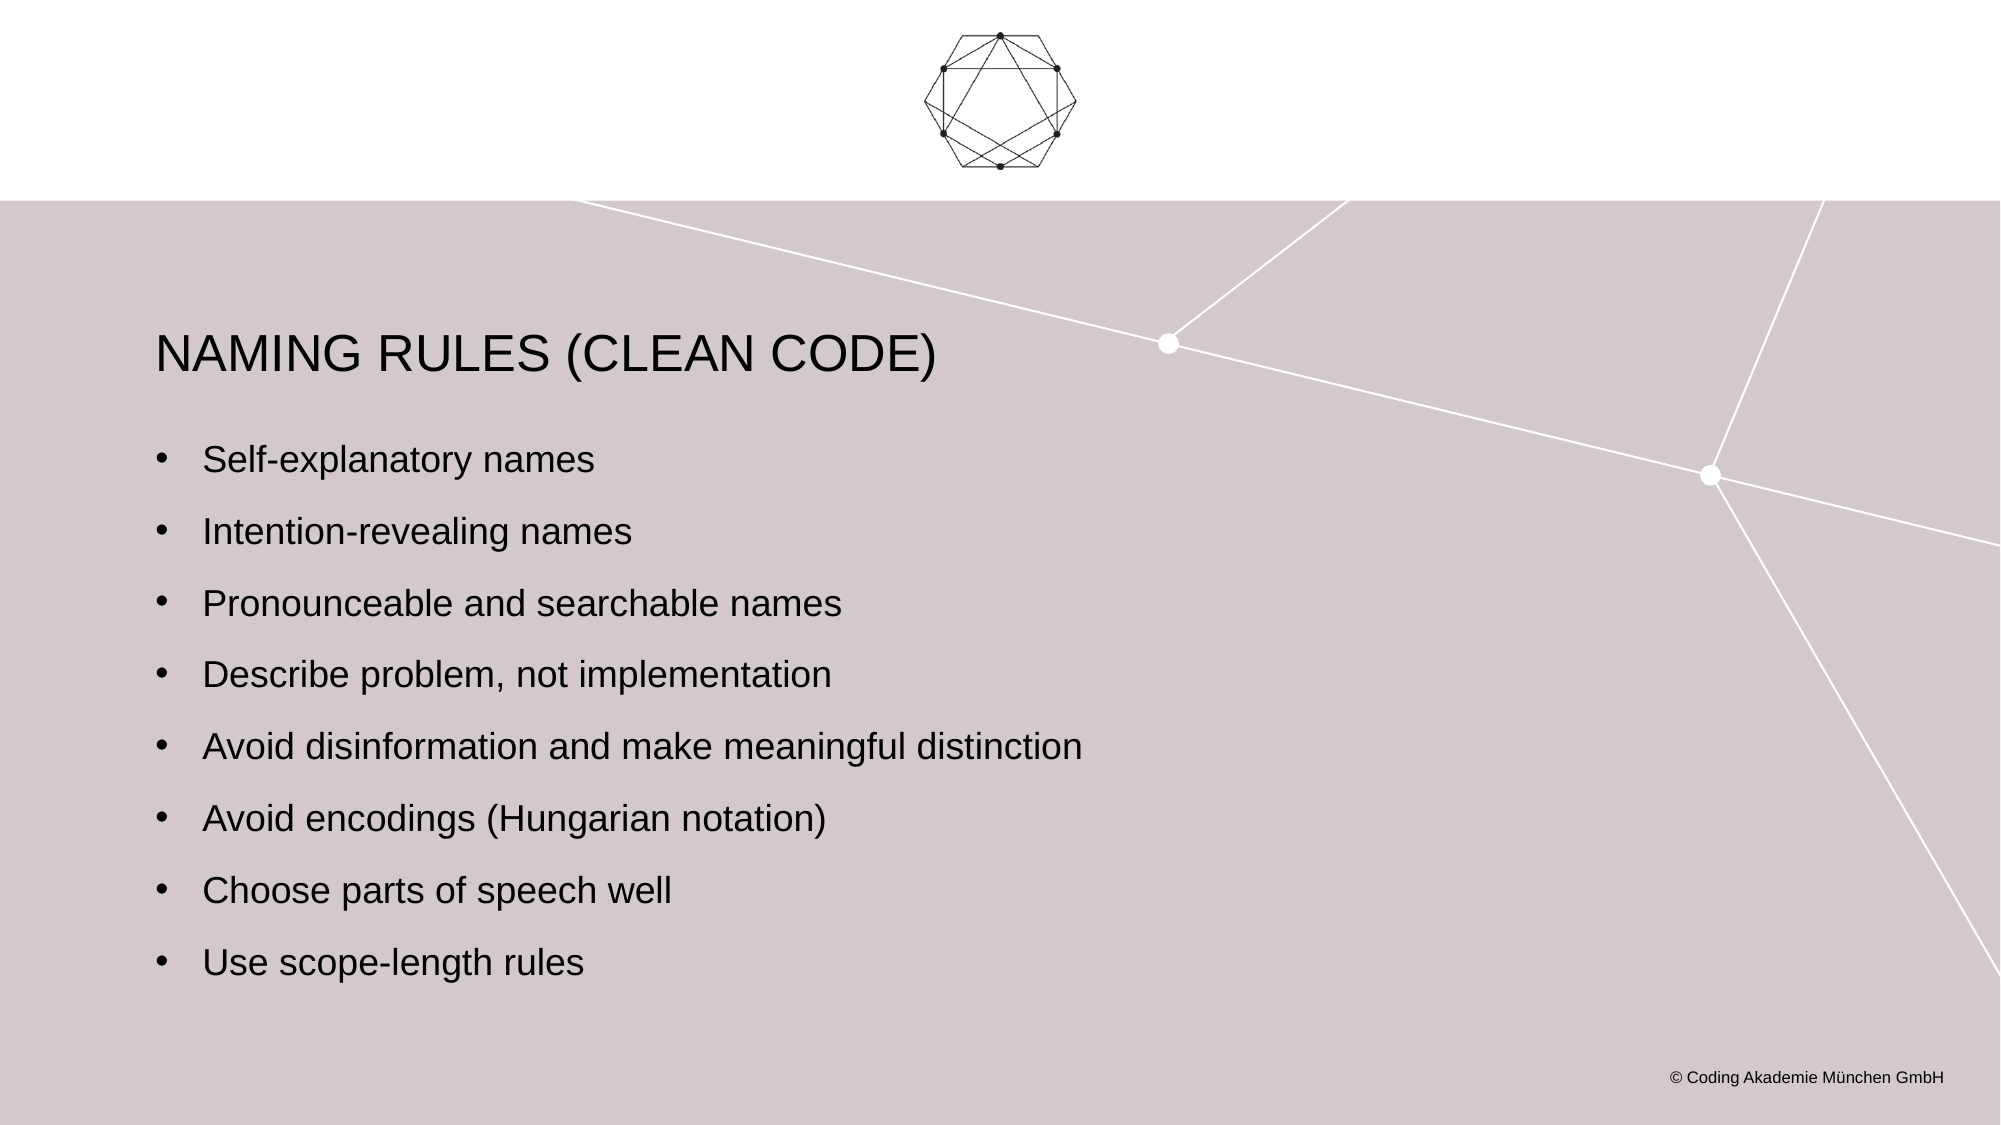

# Naming Rules (Clean Code)
Self-explanatory names
Intention-revealing names
Pronounceable and searchable names
Describe problem, not implementation
Avoid disinformation and make meaningful distinction
Avoid encodings (Hungarian notation)
Choose parts of speech well
Use scope-length rules
© Coding Akademie München GmbH